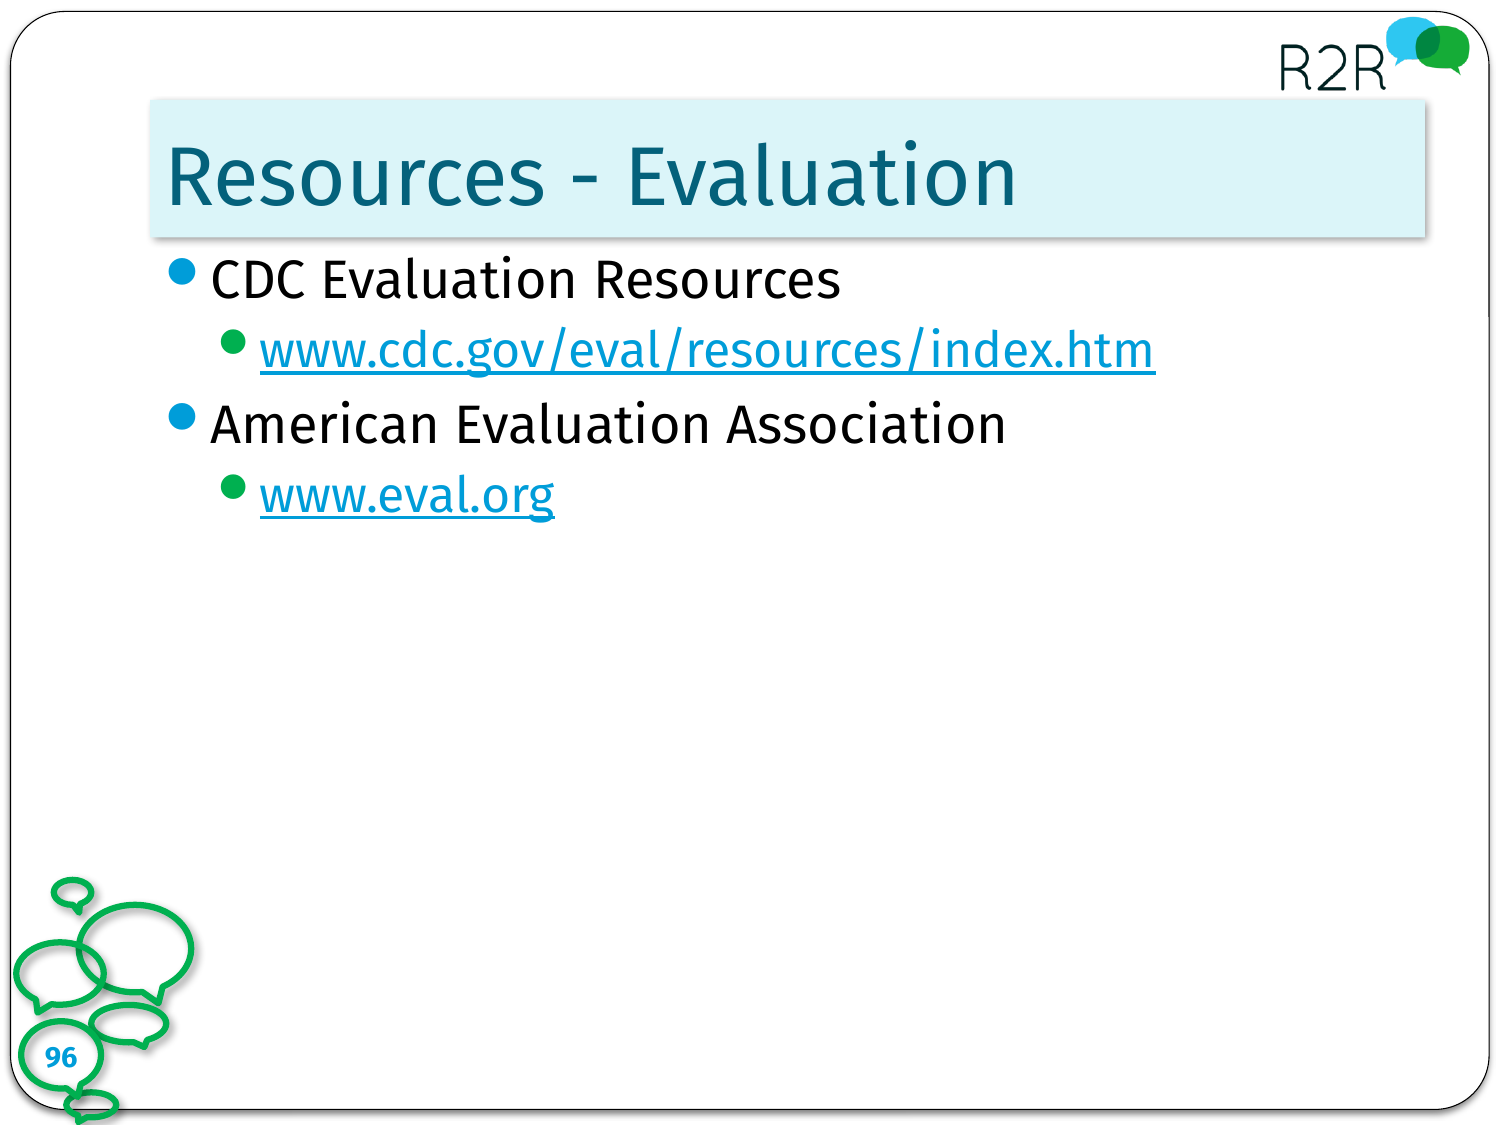

# Resources - Evaluation
CDC Evaluation Resources
www.cdc.gov/eval/resources/index.htm
American Evaluation Association
www.eval.org

96